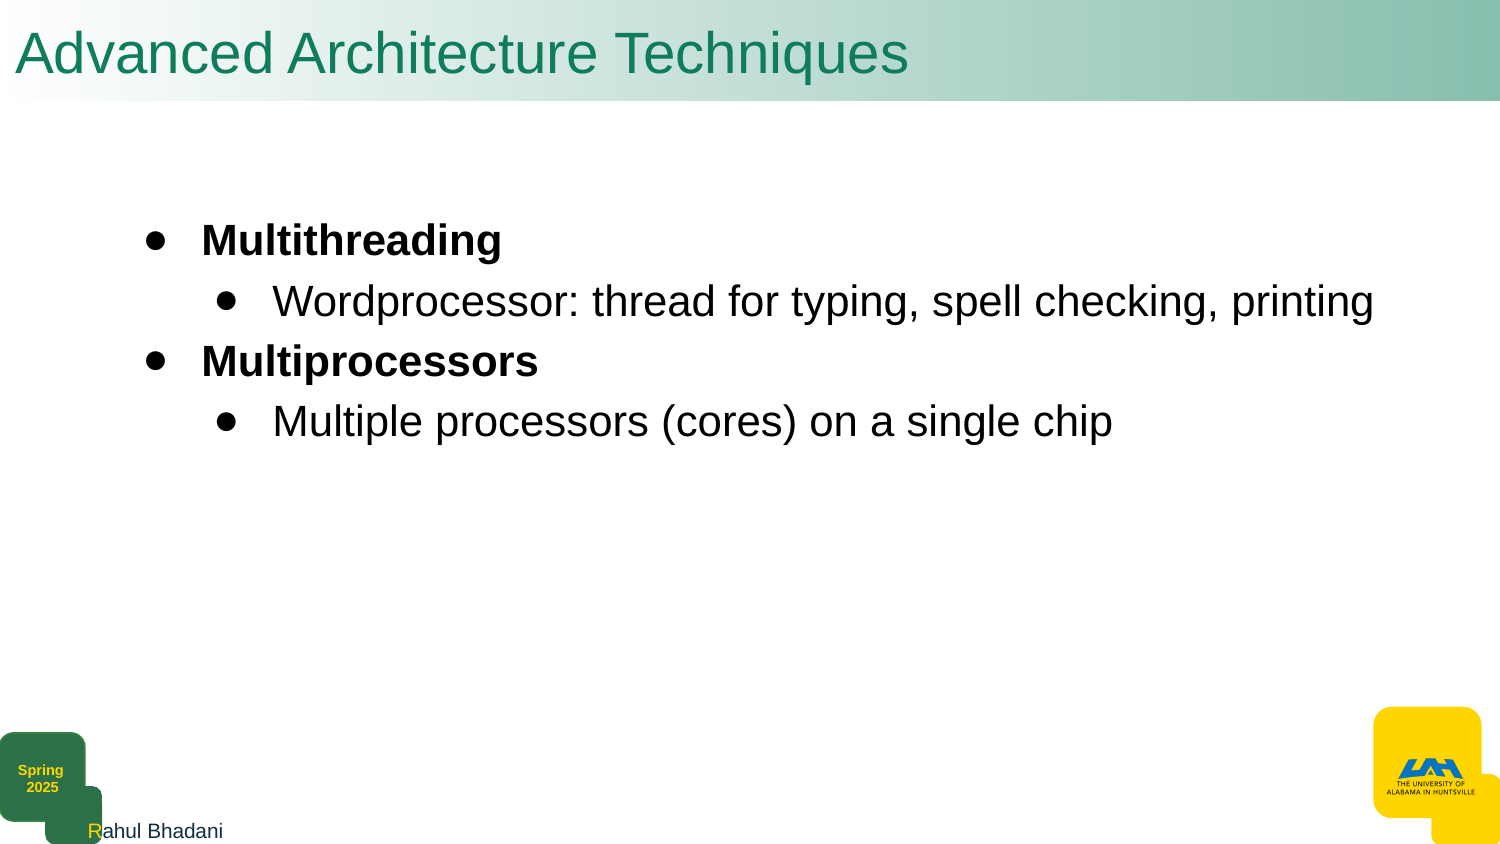

# Advanced Architecture Techniques​
Multithreading​
Wordprocessor: thread for typing, spell checking, printing​
Multiprocessors​
Multiple processors (cores) on a single chip​